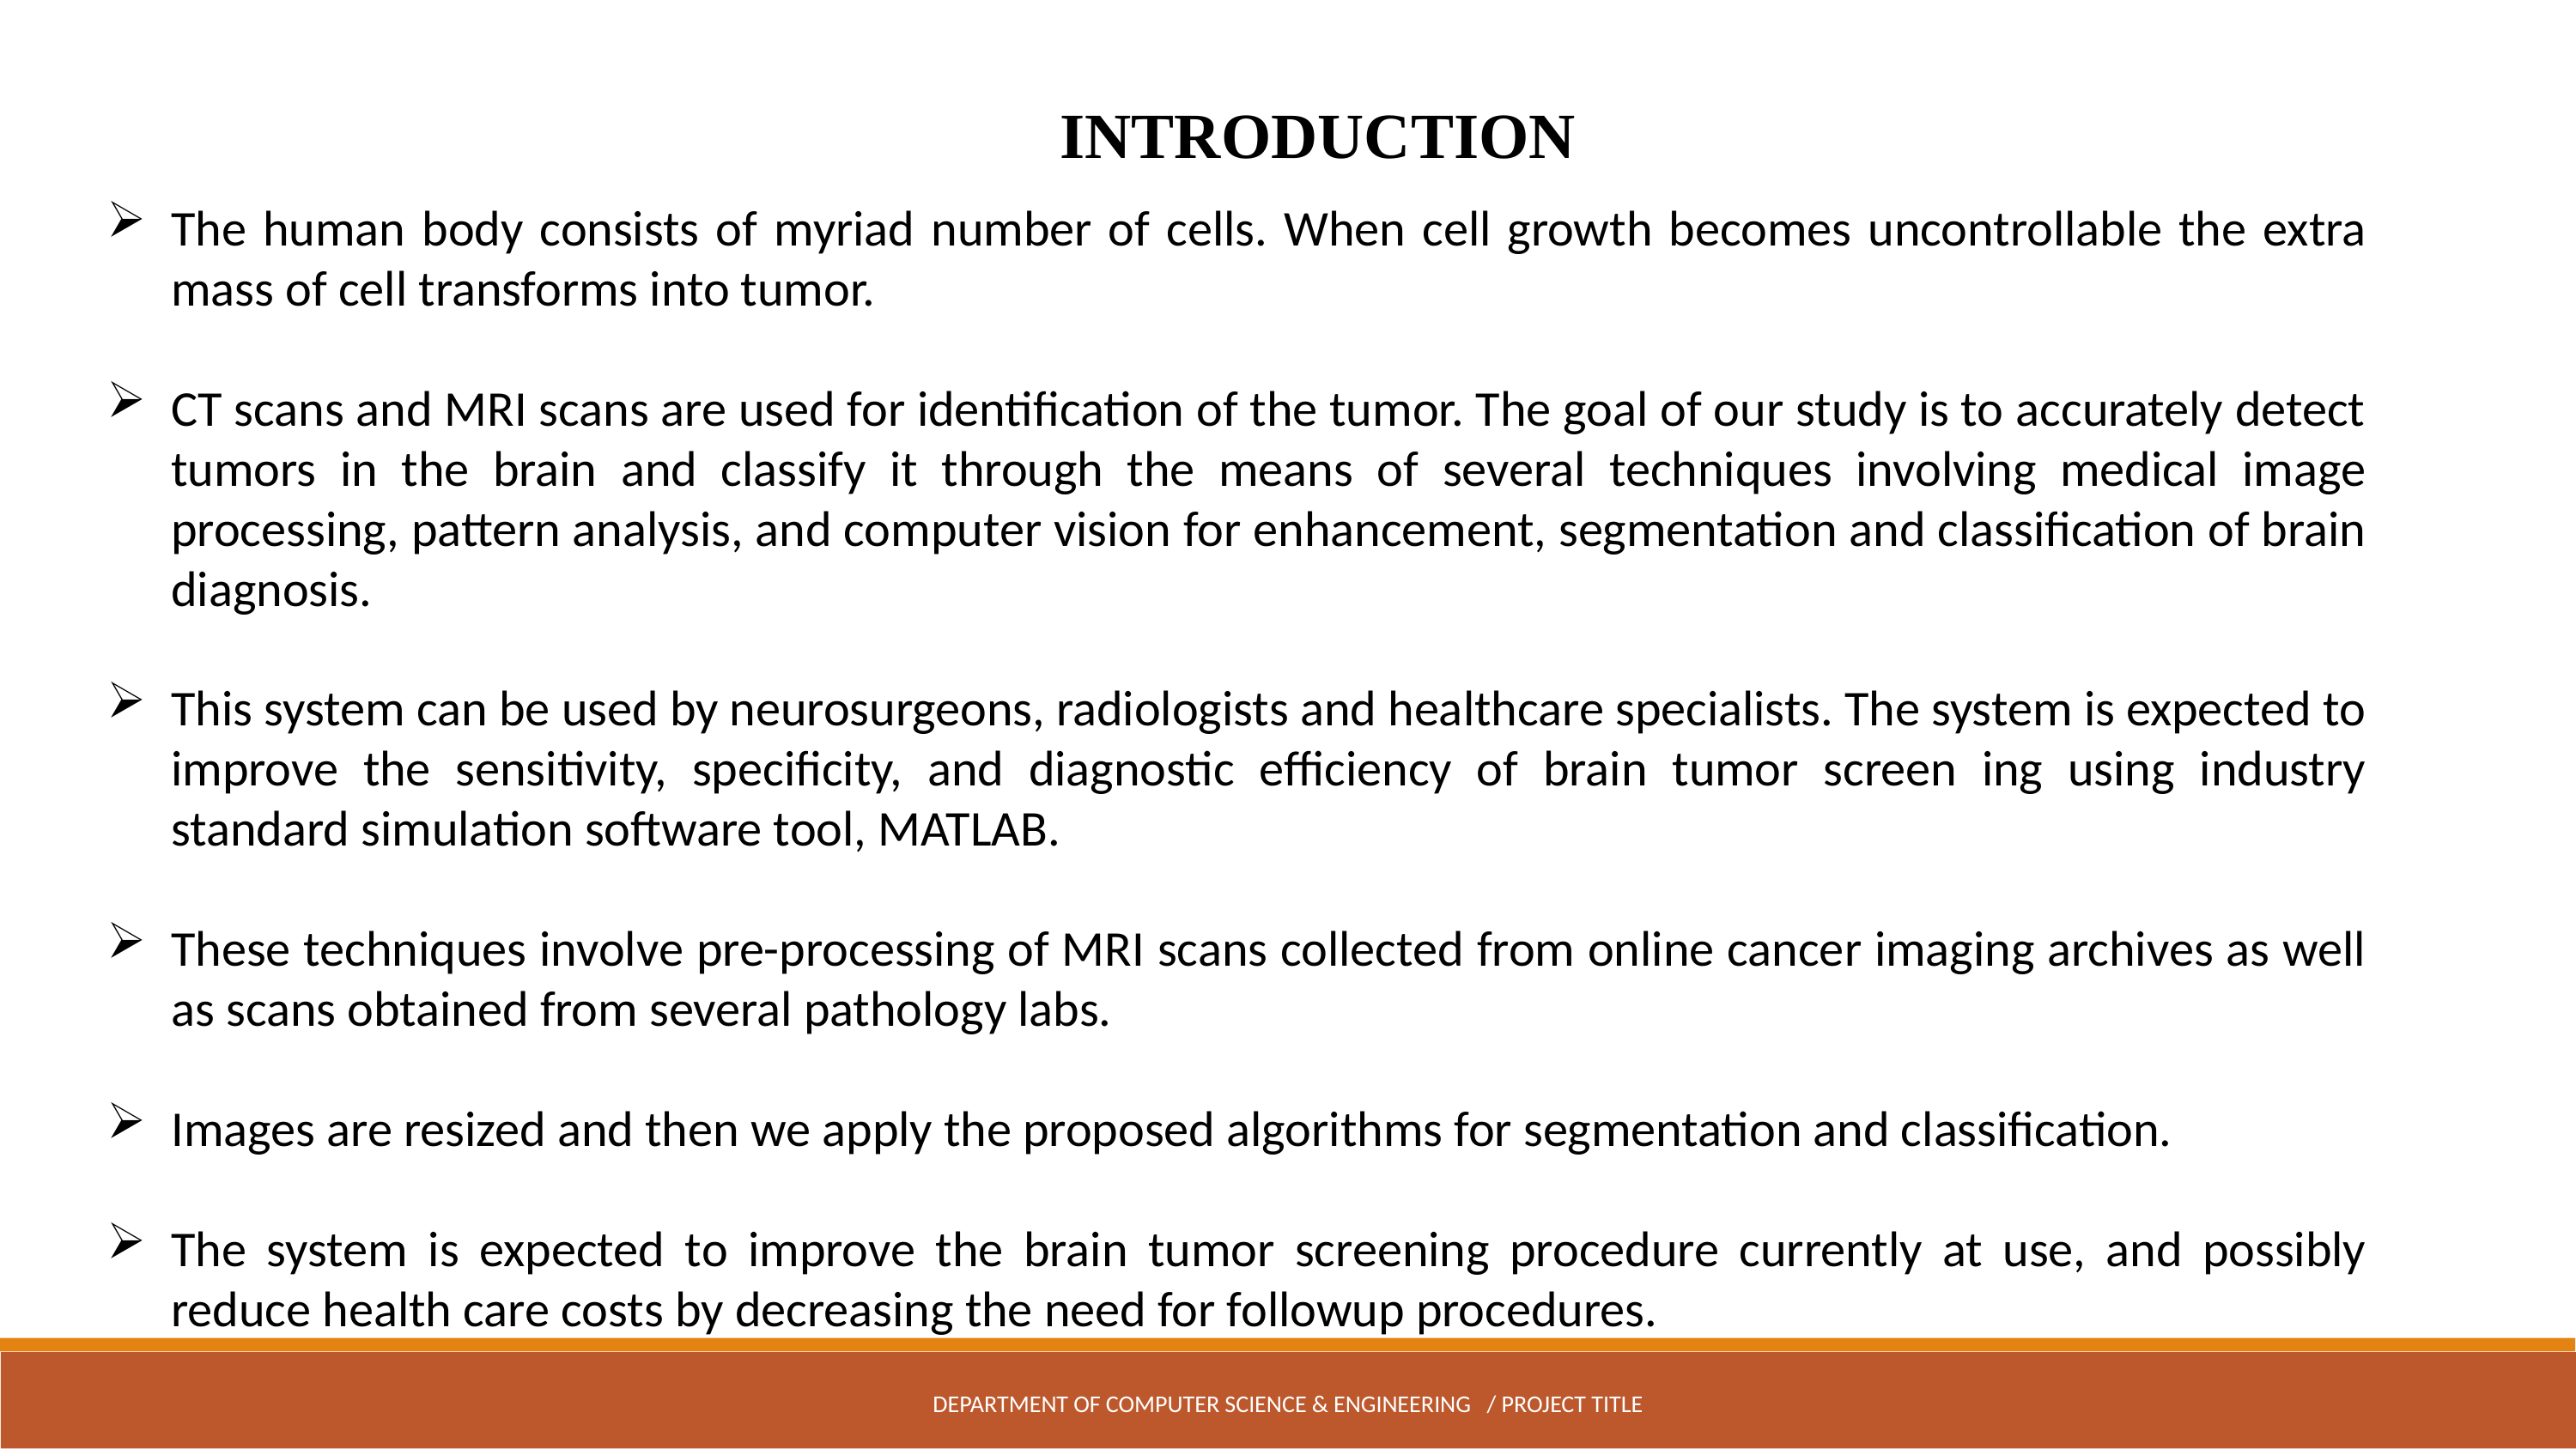

INTRODUCTION
The human body consists of myriad number of cells. When cell growth becomes uncontrollable the extra mass of cell transforms into tumor.

CT scans and MRI scans are used for identification of the tumor. The goal of our study is to accurately detect tumors in the brain and classify it through the means of several techniques involving medical image processing, pattern analysis, and computer vision for enhancement, segmentation and classification of brain diagnosis.

This system can be used by neurosurgeons, radiologists and healthcare specialists. The system is expected to improve the sensitivity, specificity, and diagnostic efficiency of brain tumor screen ing using industry standard simulation software tool, MATLAB.

These techniques involve pre-processing of MRI scans collected from online cancer imaging archives as well as scans obtained from several pathology labs.

Images are resized and then we apply the proposed algorithms for segmentation and classification.

The system is expected to improve the brain tumor screening procedure currently at use, and possibly reduce health care costs by decreasing the need for followup procedures.

DEPARTMENT OF COMPUTER SCIENCE & ENGINEERING   / PROJECT TITLE
7